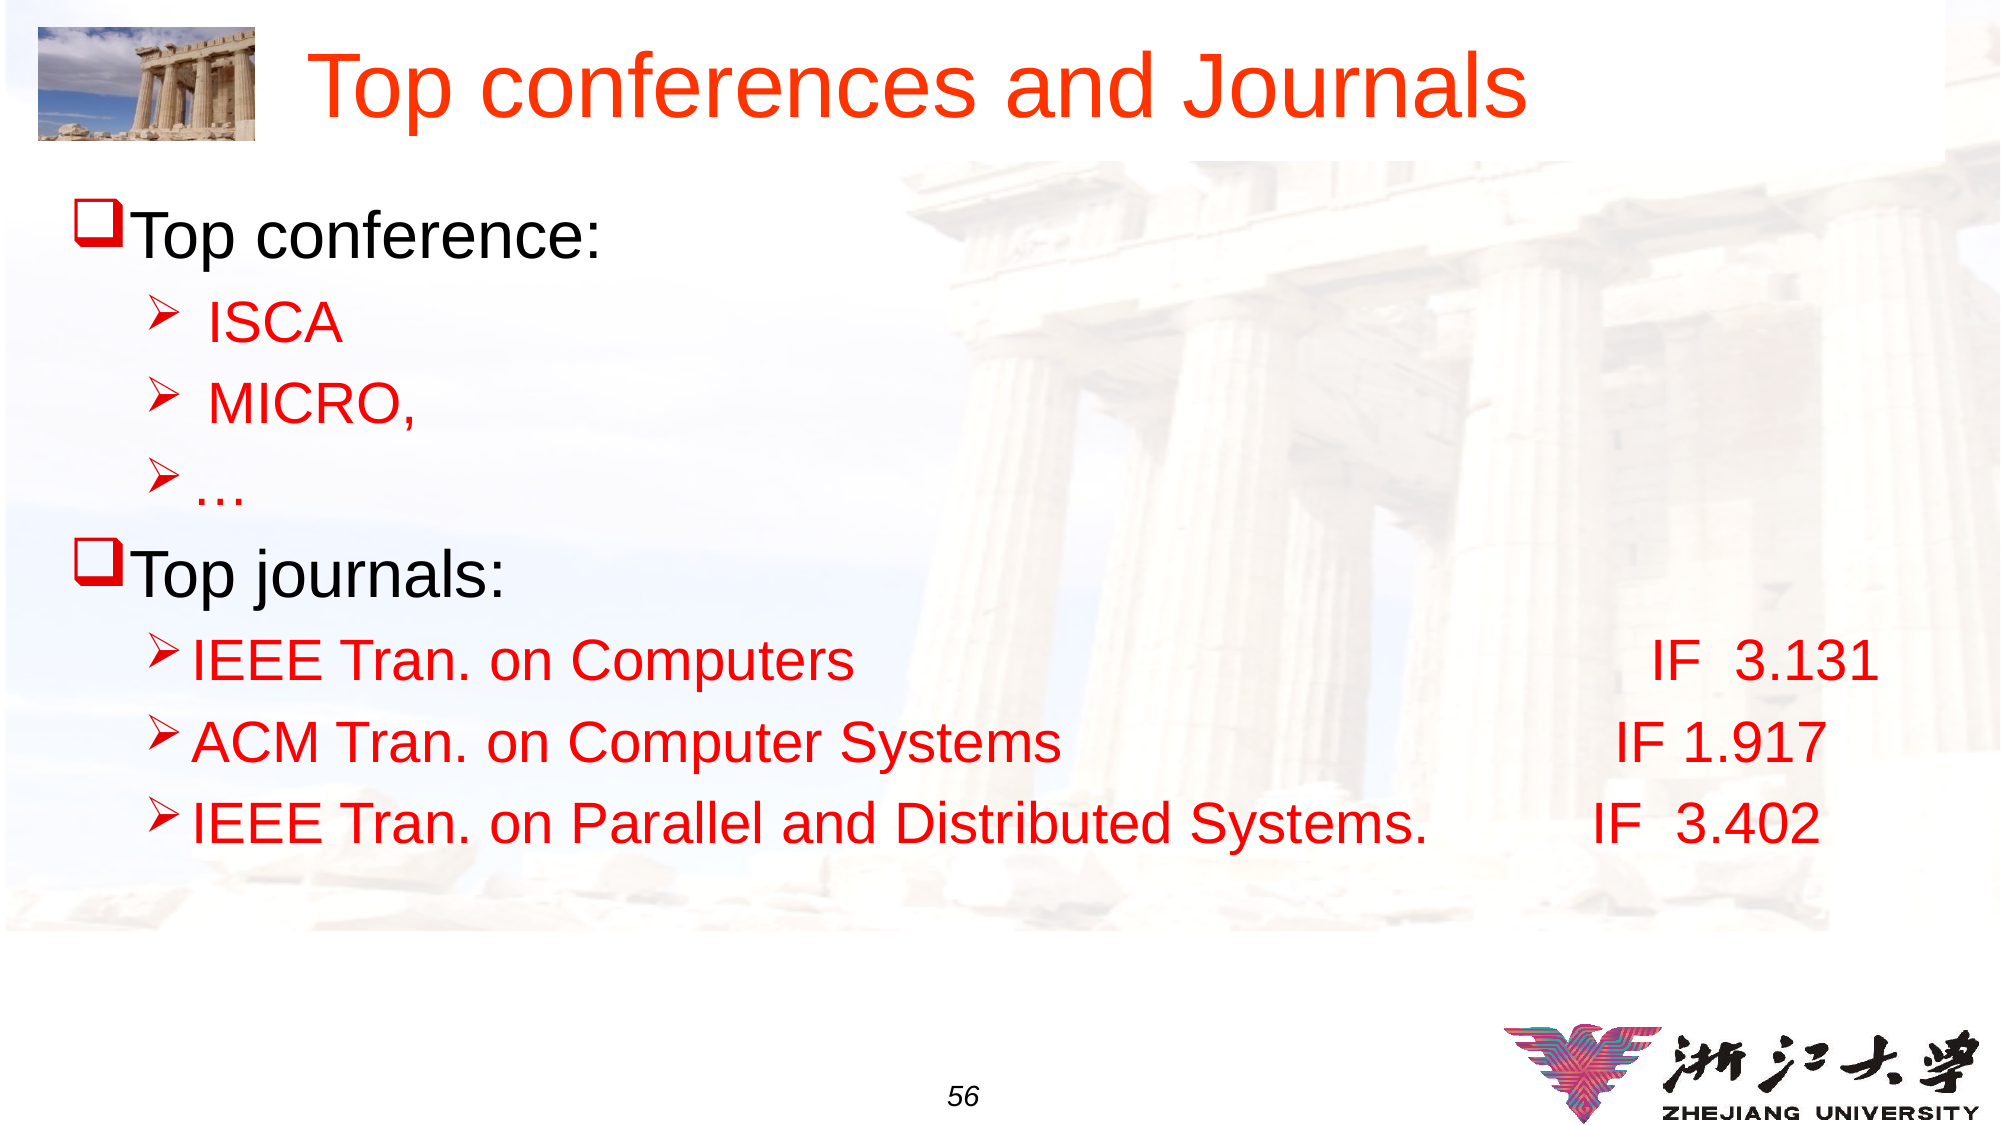

# Top conferences and Journals
Top conference:
 ISCA
 MICRO,
…
Top journals:
IEEE Tran. on Computers                                                 IF  3.131
ACM Tran. on Computer Systems                                  IF 1.917
IEEE Tran. on Parallel and Distributed Systems.          IF  3.402